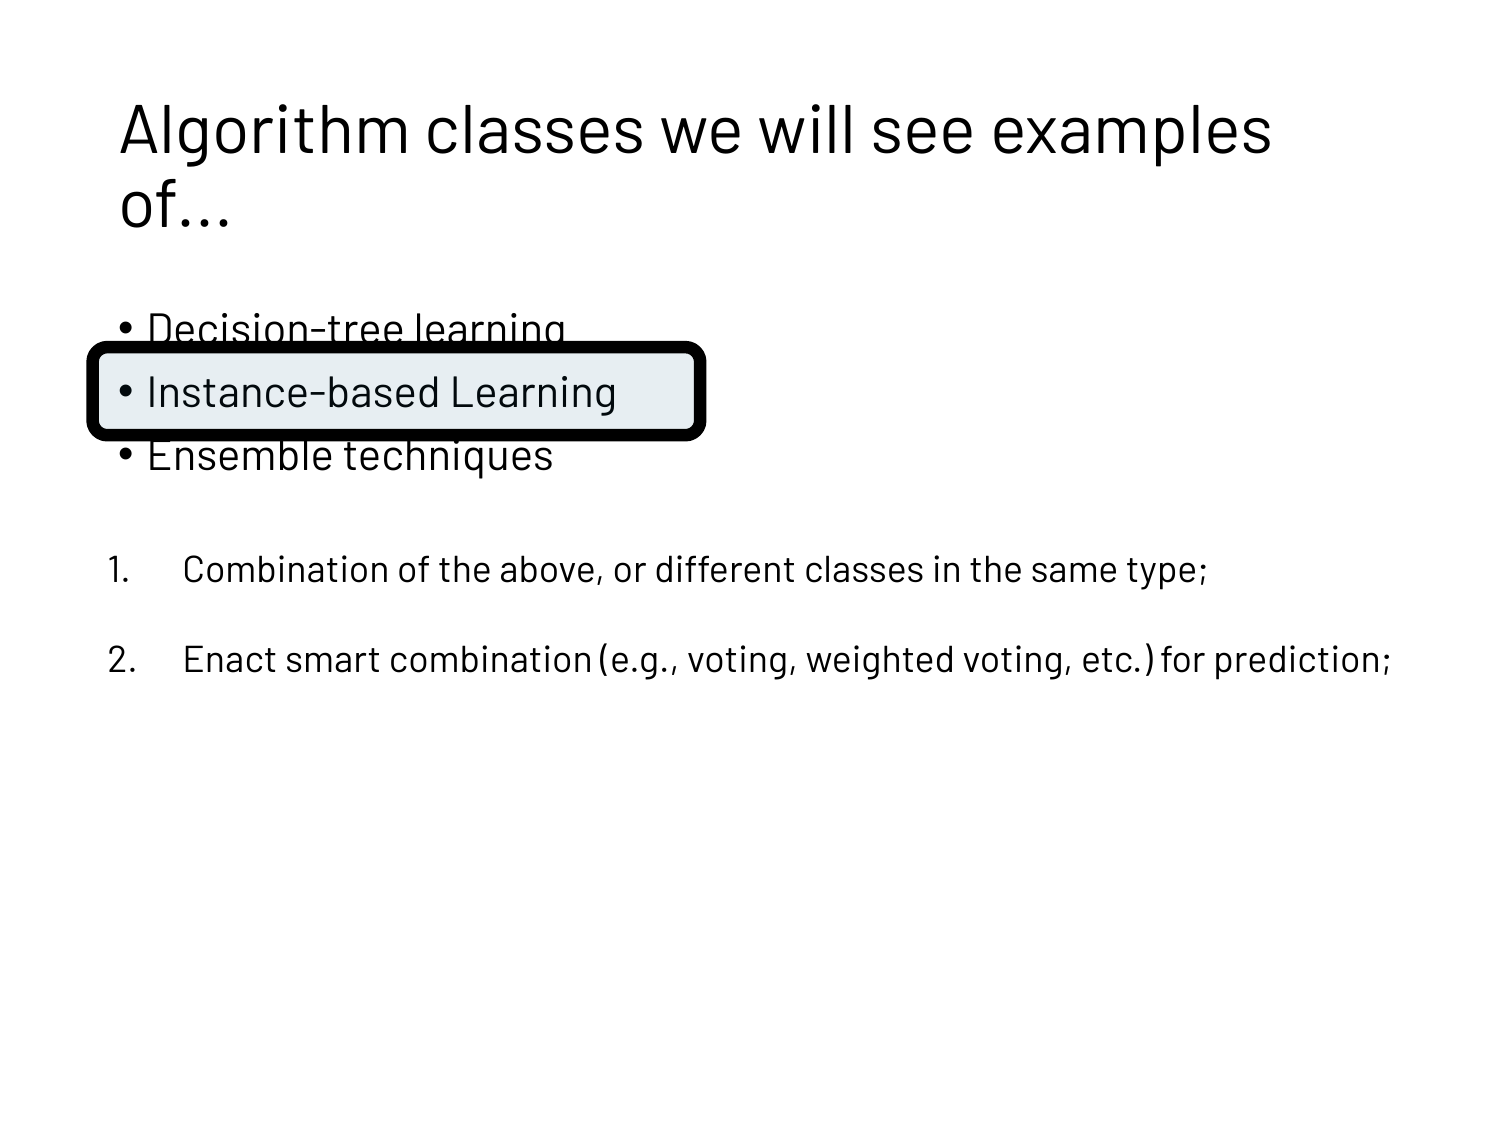

# Algorithm classes we will see examples of...
Decision-tree learning
Instance-based Learning
Ensemble techniques

Combination of the above, or different classes in the same type;

Enact smart combination (e.g., voting, weighted voting, etc.) for prediction;